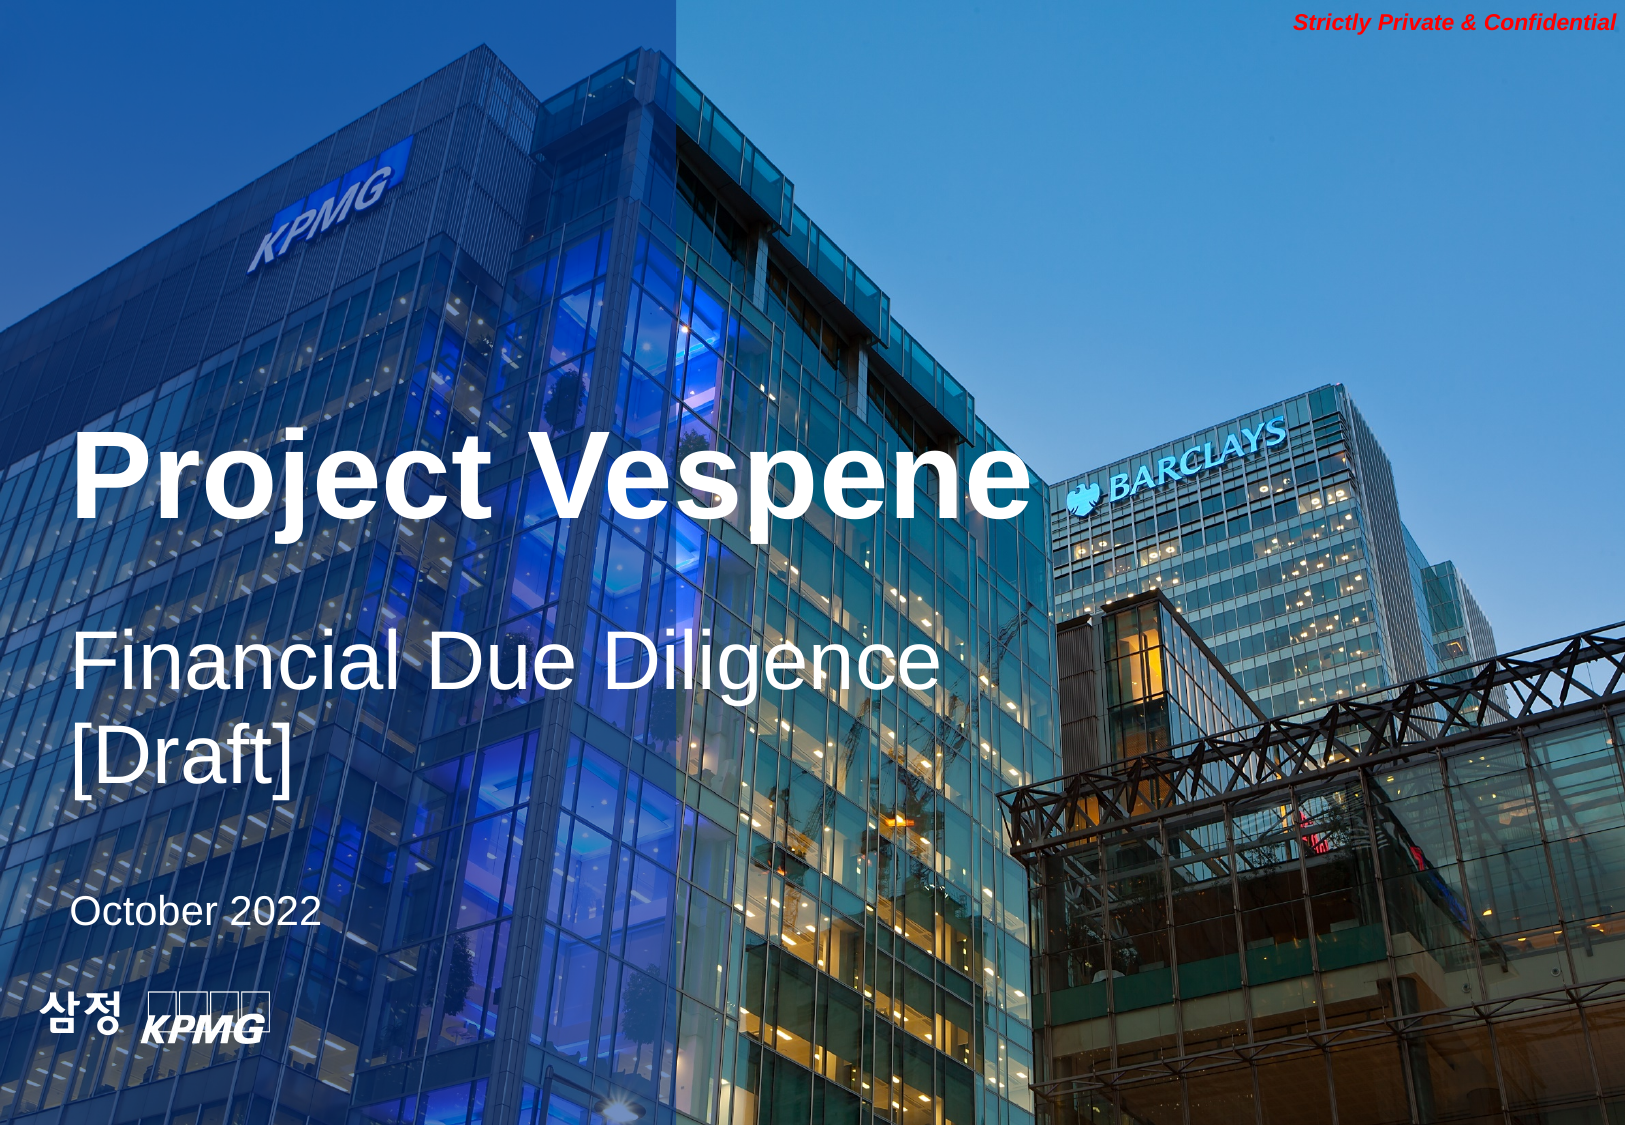

Project Vespene

Financial Due Diligence
[Draft]

October 2022